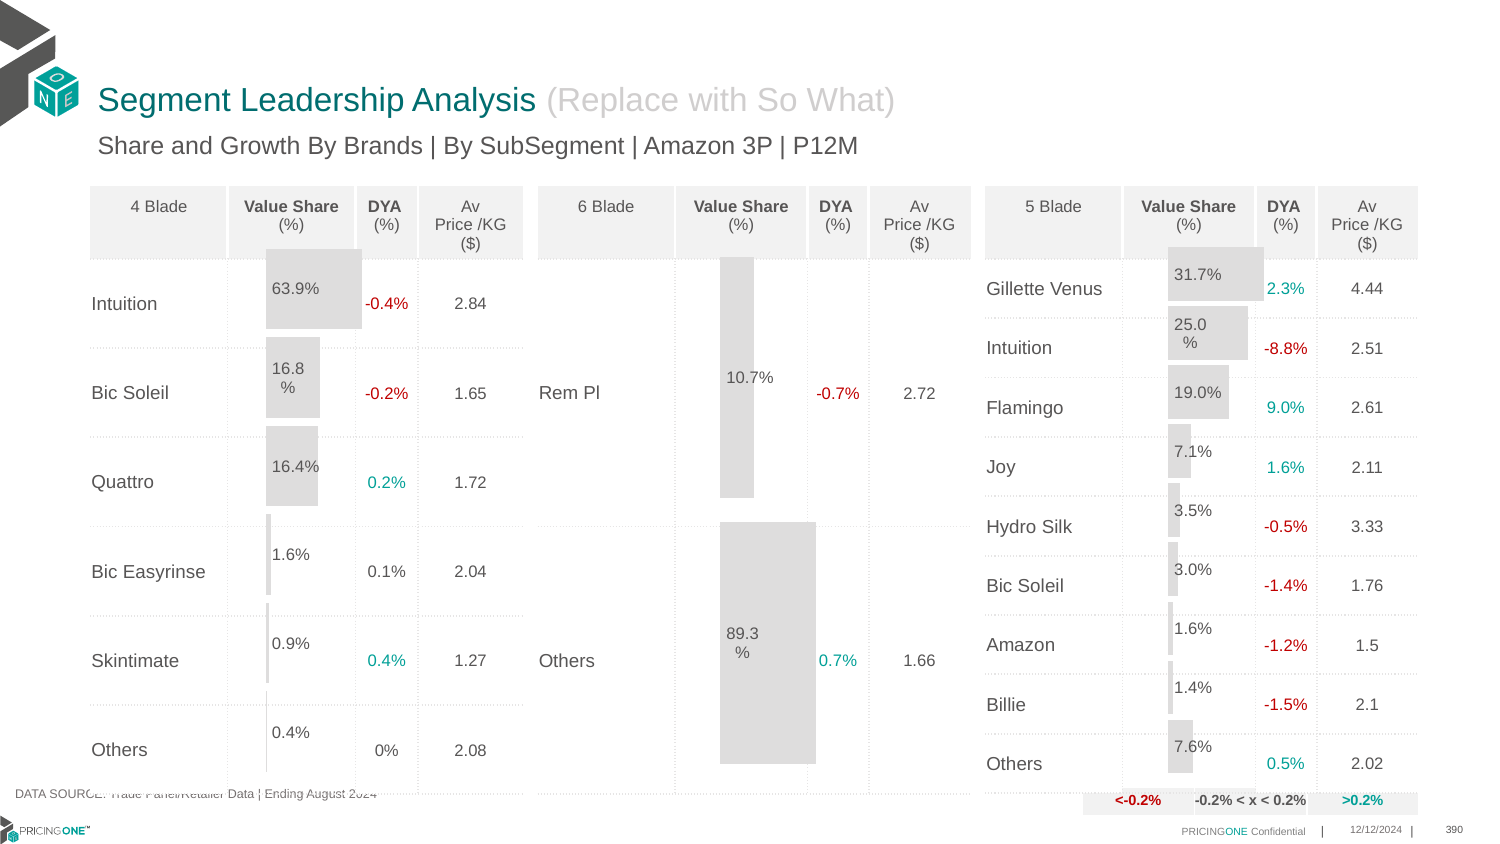

# Segment Leadership Analysis (Replace with So What)
Share and Growth By Brands | By SubSegment | Amazon 3P | P12M
| 6 Blade | Value Share (%) | DYA (%) | Av Price /KG ($) |
| --- | --- | --- | --- |
| Rem Pl |  | -0.7% | 2.72 |
| Others |  | 0.7% | 1.66 |
| 4 Blade | Value Share (%) | DYA (%) | Av Price /KG ($) |
| --- | --- | --- | --- |
| Intuition |  | -0.4% | 2.84 |
| Bic Soleil |  | -0.2% | 1.65 |
| Quattro |  | 0.2% | 1.72 |
| Bic Easyrinse |  | 0.1% | 2.04 |
| Skintimate |  | 0.4% | 1.27 |
| Others |  | 0% | 2.08 |
| 5 Blade | Value Share (%) | DYA (%) | Av Price /KG ($) |
| --- | --- | --- | --- |
| Gillette Venus |  | 2.3% | 4.44 |
| Intuition |  | -8.8% | 2.51 |
| Flamingo |  | 9.0% | 2.61 |
| Joy |  | 1.6% | 2.11 |
| Hydro Silk |  | -0.5% | 3.33 |
| Bic Soleil |  | -1.4% | 1.76 |
| Amazon |  | -1.2% | 1.5 |
| Billie |  | -1.5% | 2.1 |
| Others |  | 0.5% | 2.02 |

### Chart

| Category | Amazon 3P | 4 Blade |
|---|---|
| None | 0.6385816362462586 |

### Chart

| Category | Amazon 3P | 6 Blade |
|---|---|
| None | 0.10667648951775464 |

### Chart

| Category | Amazon 3P | 5 Blade |
|---|---|
| None | 0.31723908558164643 |
DATA SOURCE: Trade Panel/Retailer Data | Ending August 2024
| <-0.2% | -0.2% < x < 0.2% | >0.2% |
| --- | --- | --- |

12/12/2024
390